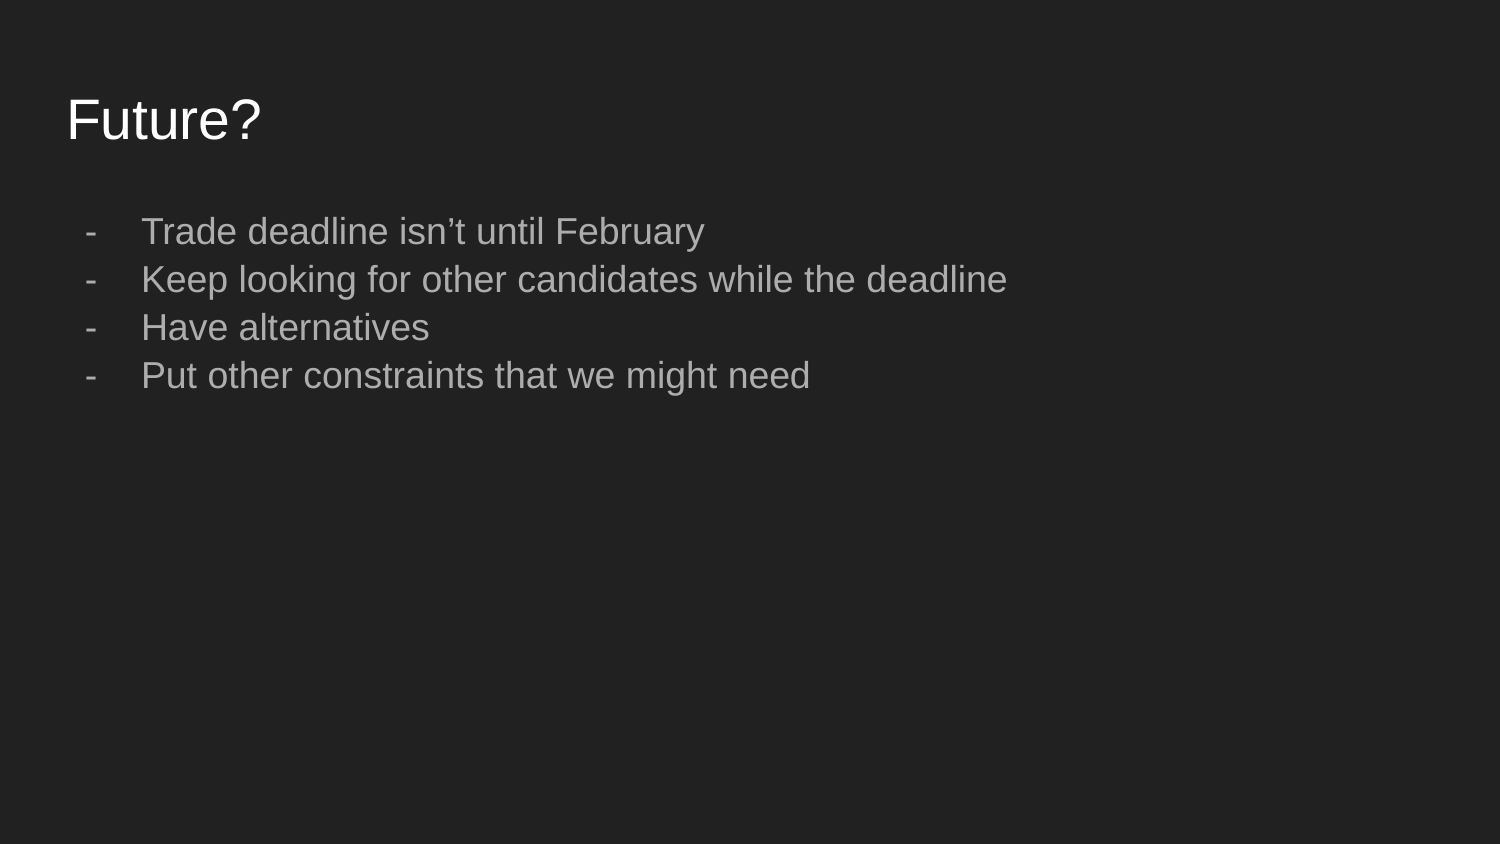

# Future?
Trade deadline isn’t until February
Keep looking for other candidates while the deadline
Have alternatives
Put other constraints that we might need